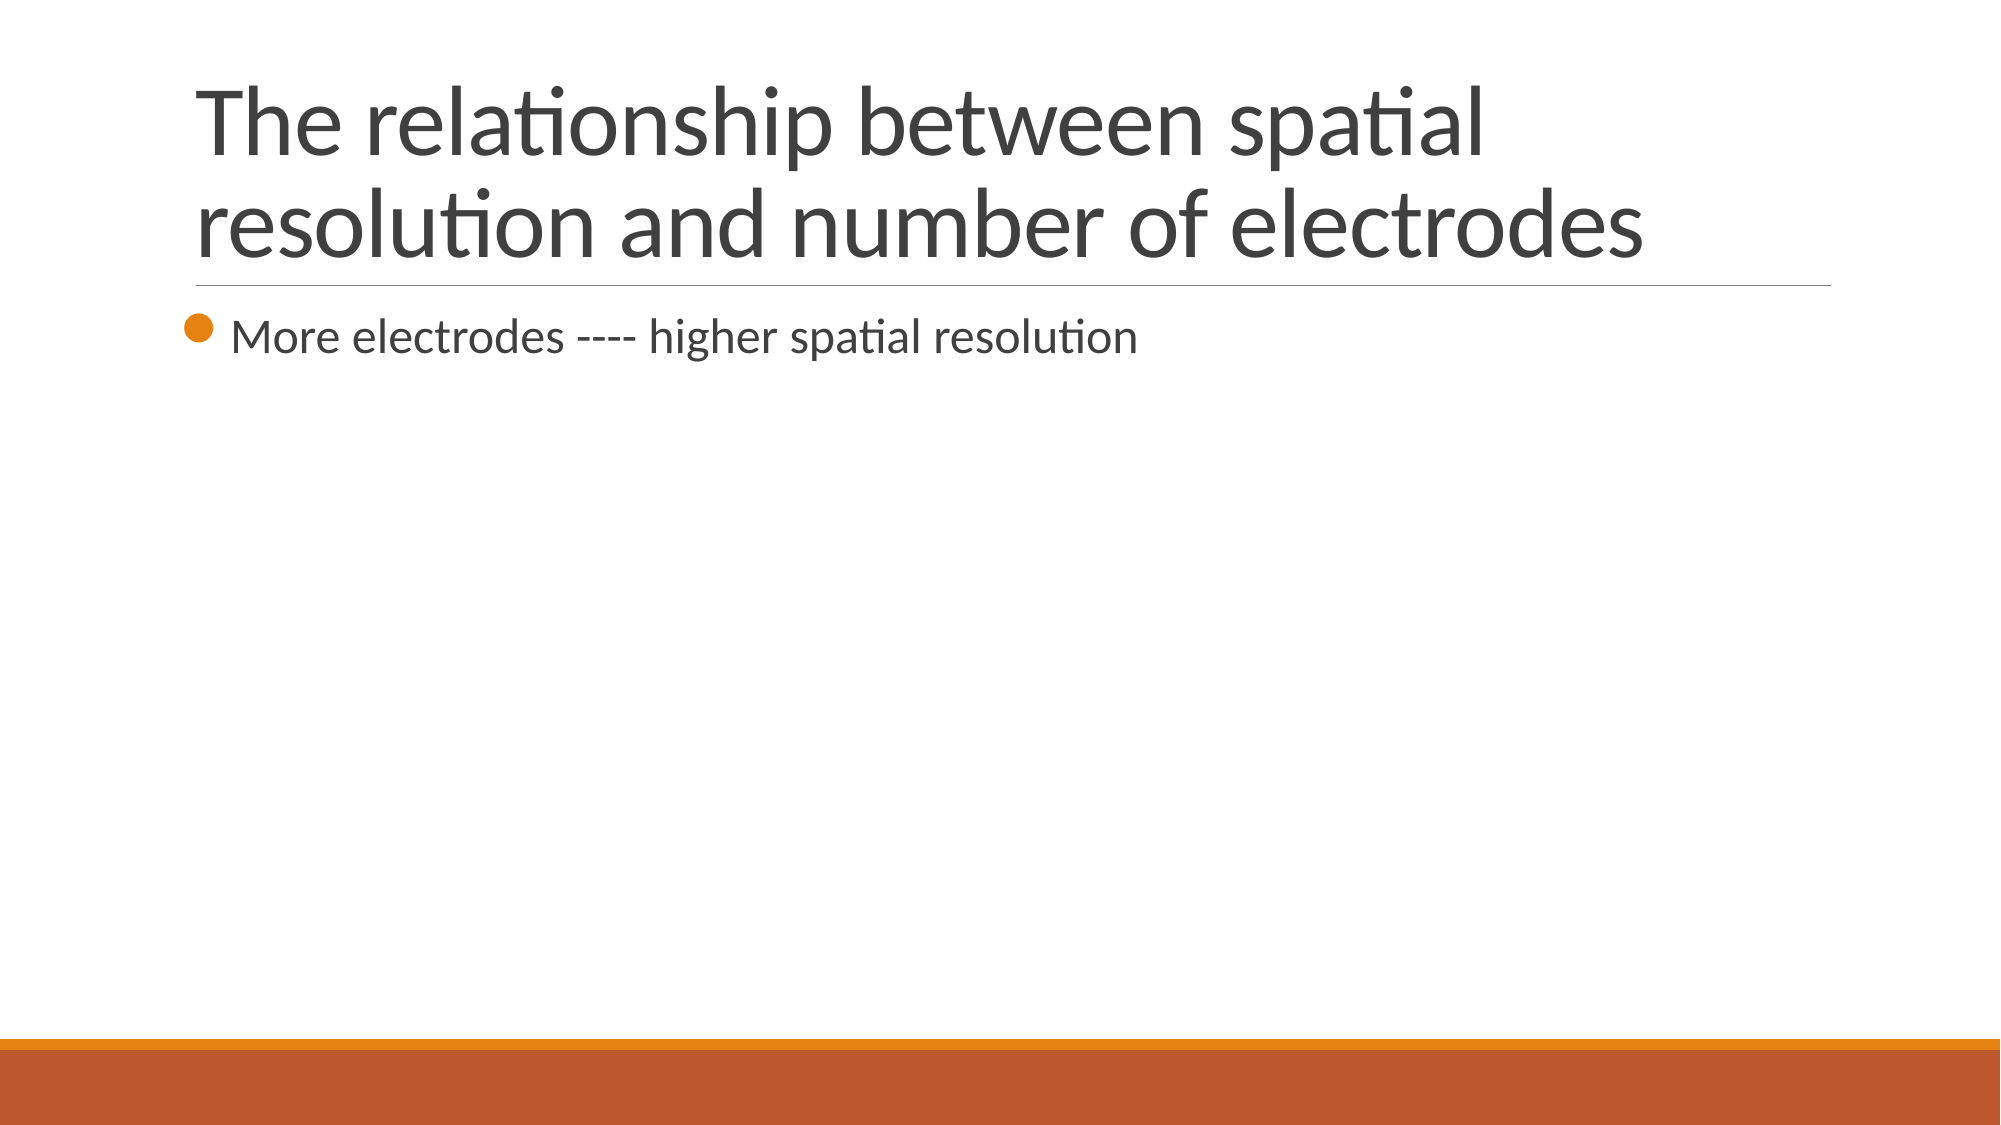

# The relationship between spatial resolution and number of electrodes
More electrodes ---- higher spatial resolution